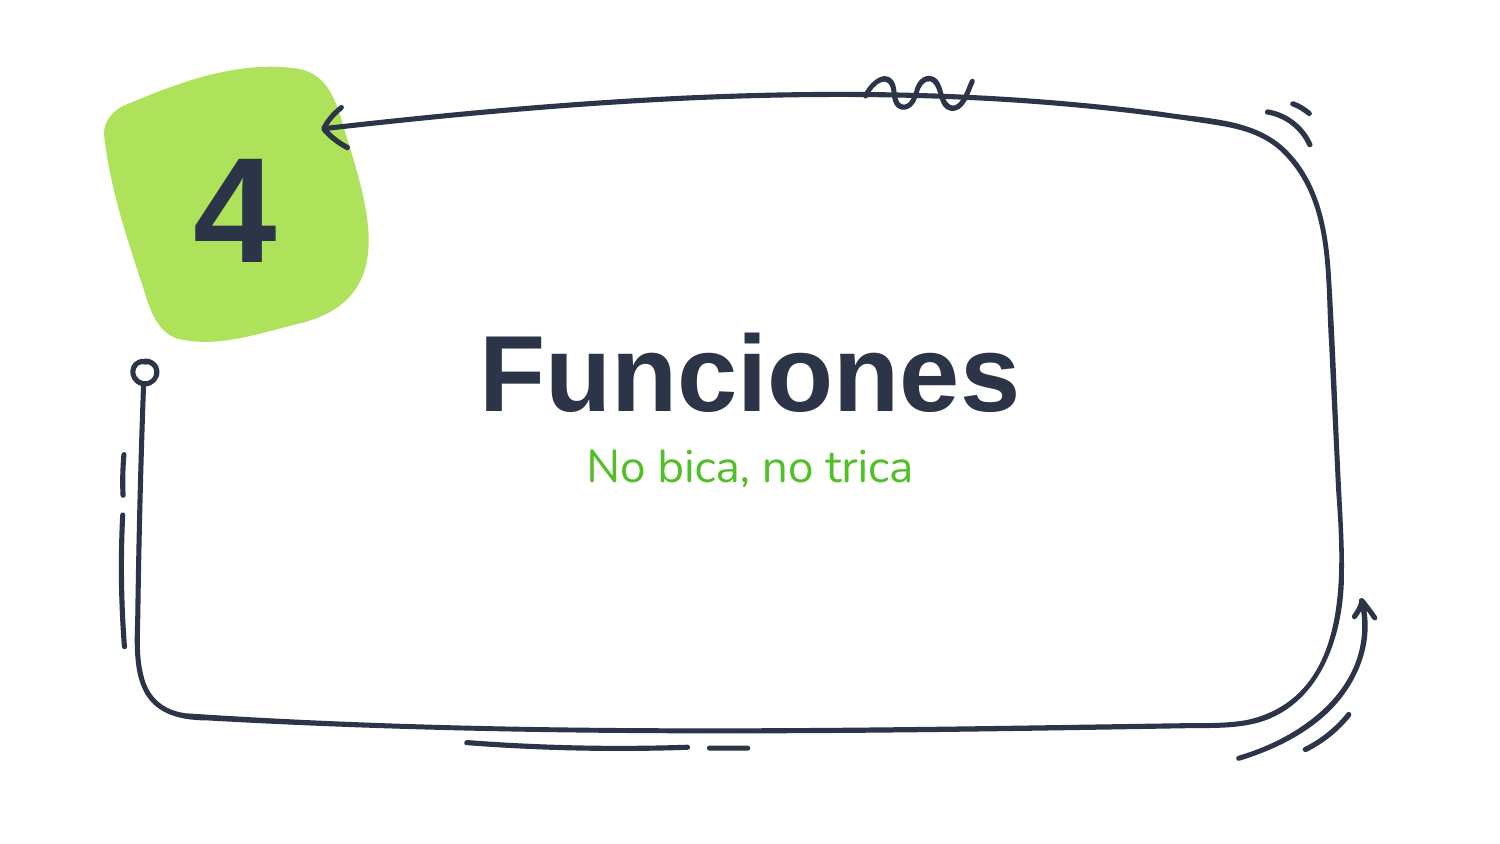

4
# Funciones
No bica, no trica